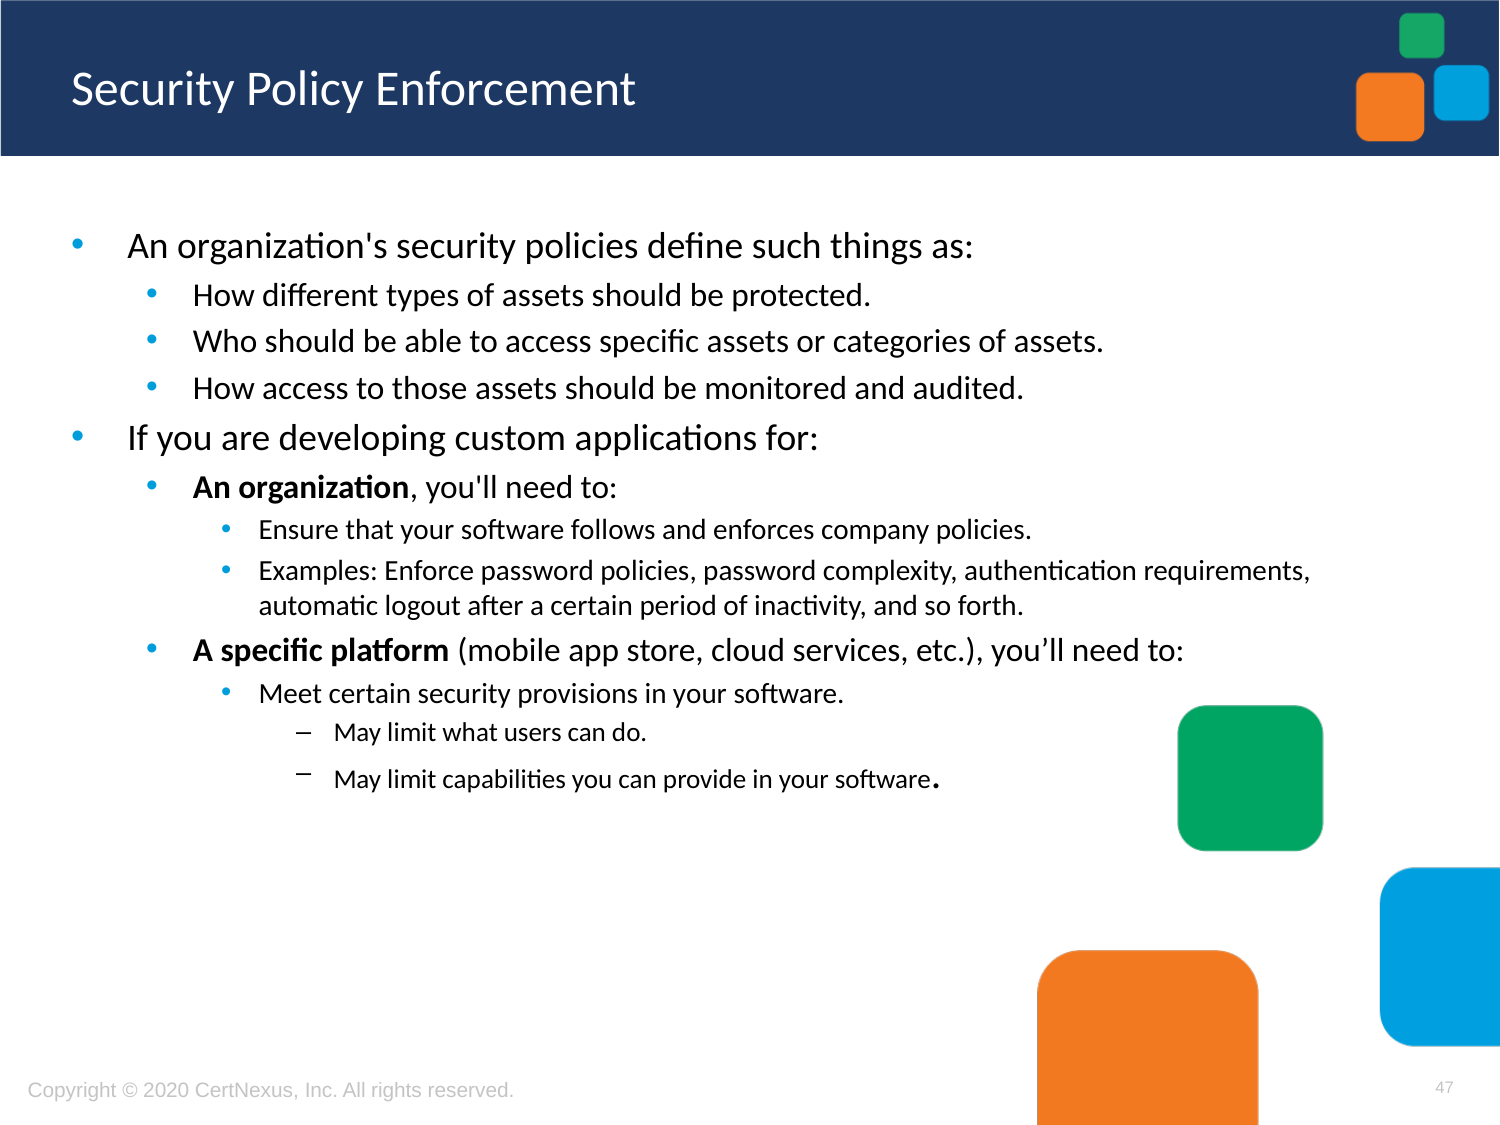

# Security Policy Enforcement
An organization's security policies define such things as:
How different types of assets should be protected.
Who should be able to access specific assets or categories of assets.
How access to those assets should be monitored and audited.
If you are developing custom applications for:
An organization, you'll need to:
Ensure that your software follows and enforces company policies.
Examples: Enforce password policies, password complexity, authentication requirements, automatic logout after a certain period of inactivity, and so forth.
A specific platform (mobile app store, cloud services, etc.), you’ll need to:
Meet certain security provisions in your software.
May limit what users can do.
May limit capabilities you can provide in your software.
47